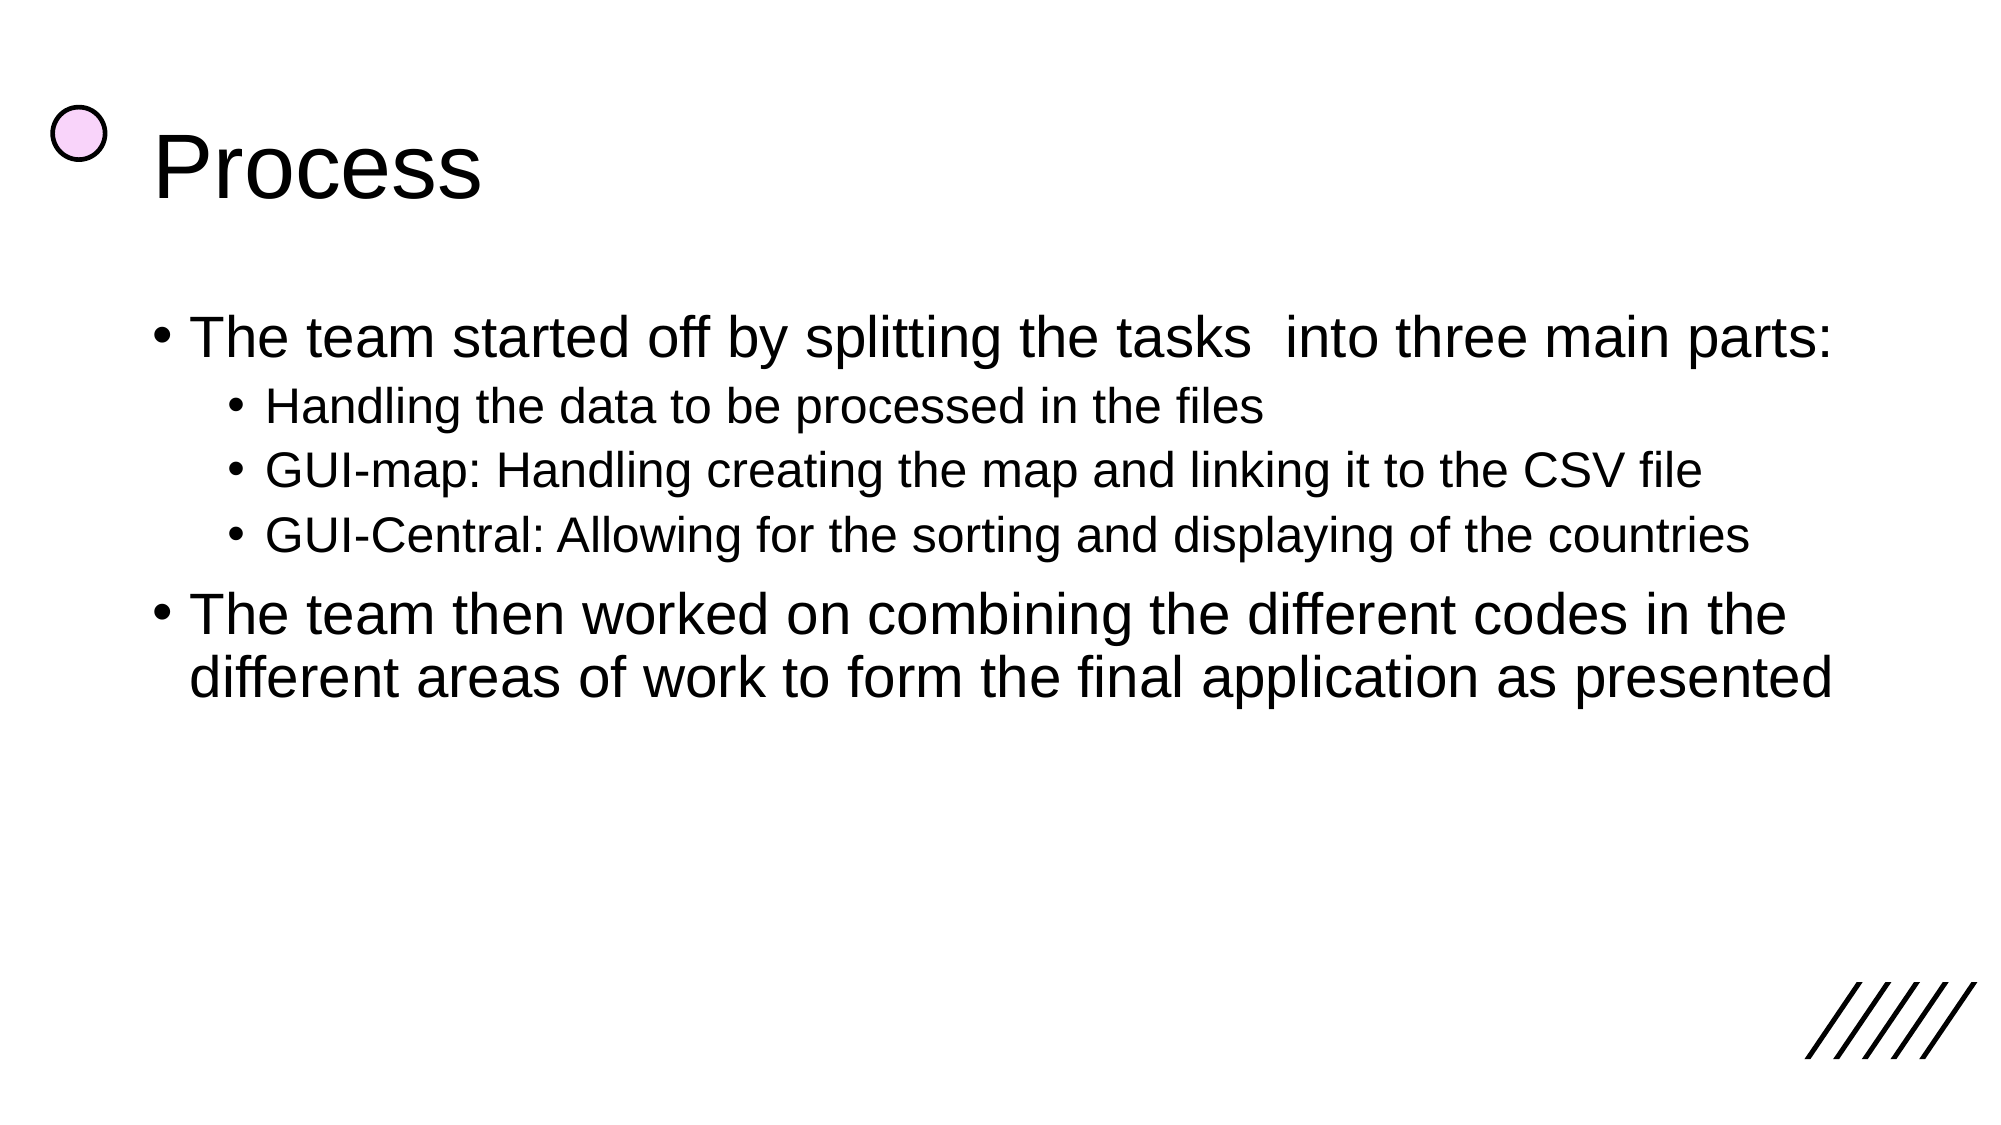

# Process
The team started off by splitting the tasks  into three main parts:
Handling the data to be processed in the files
GUI-map: Handling creating the map and linking it to the CSV file
GUI-Central: Allowing for the sorting and displaying of the countries
The team then worked on combining the different codes in the different areas of work to form the final application as presented